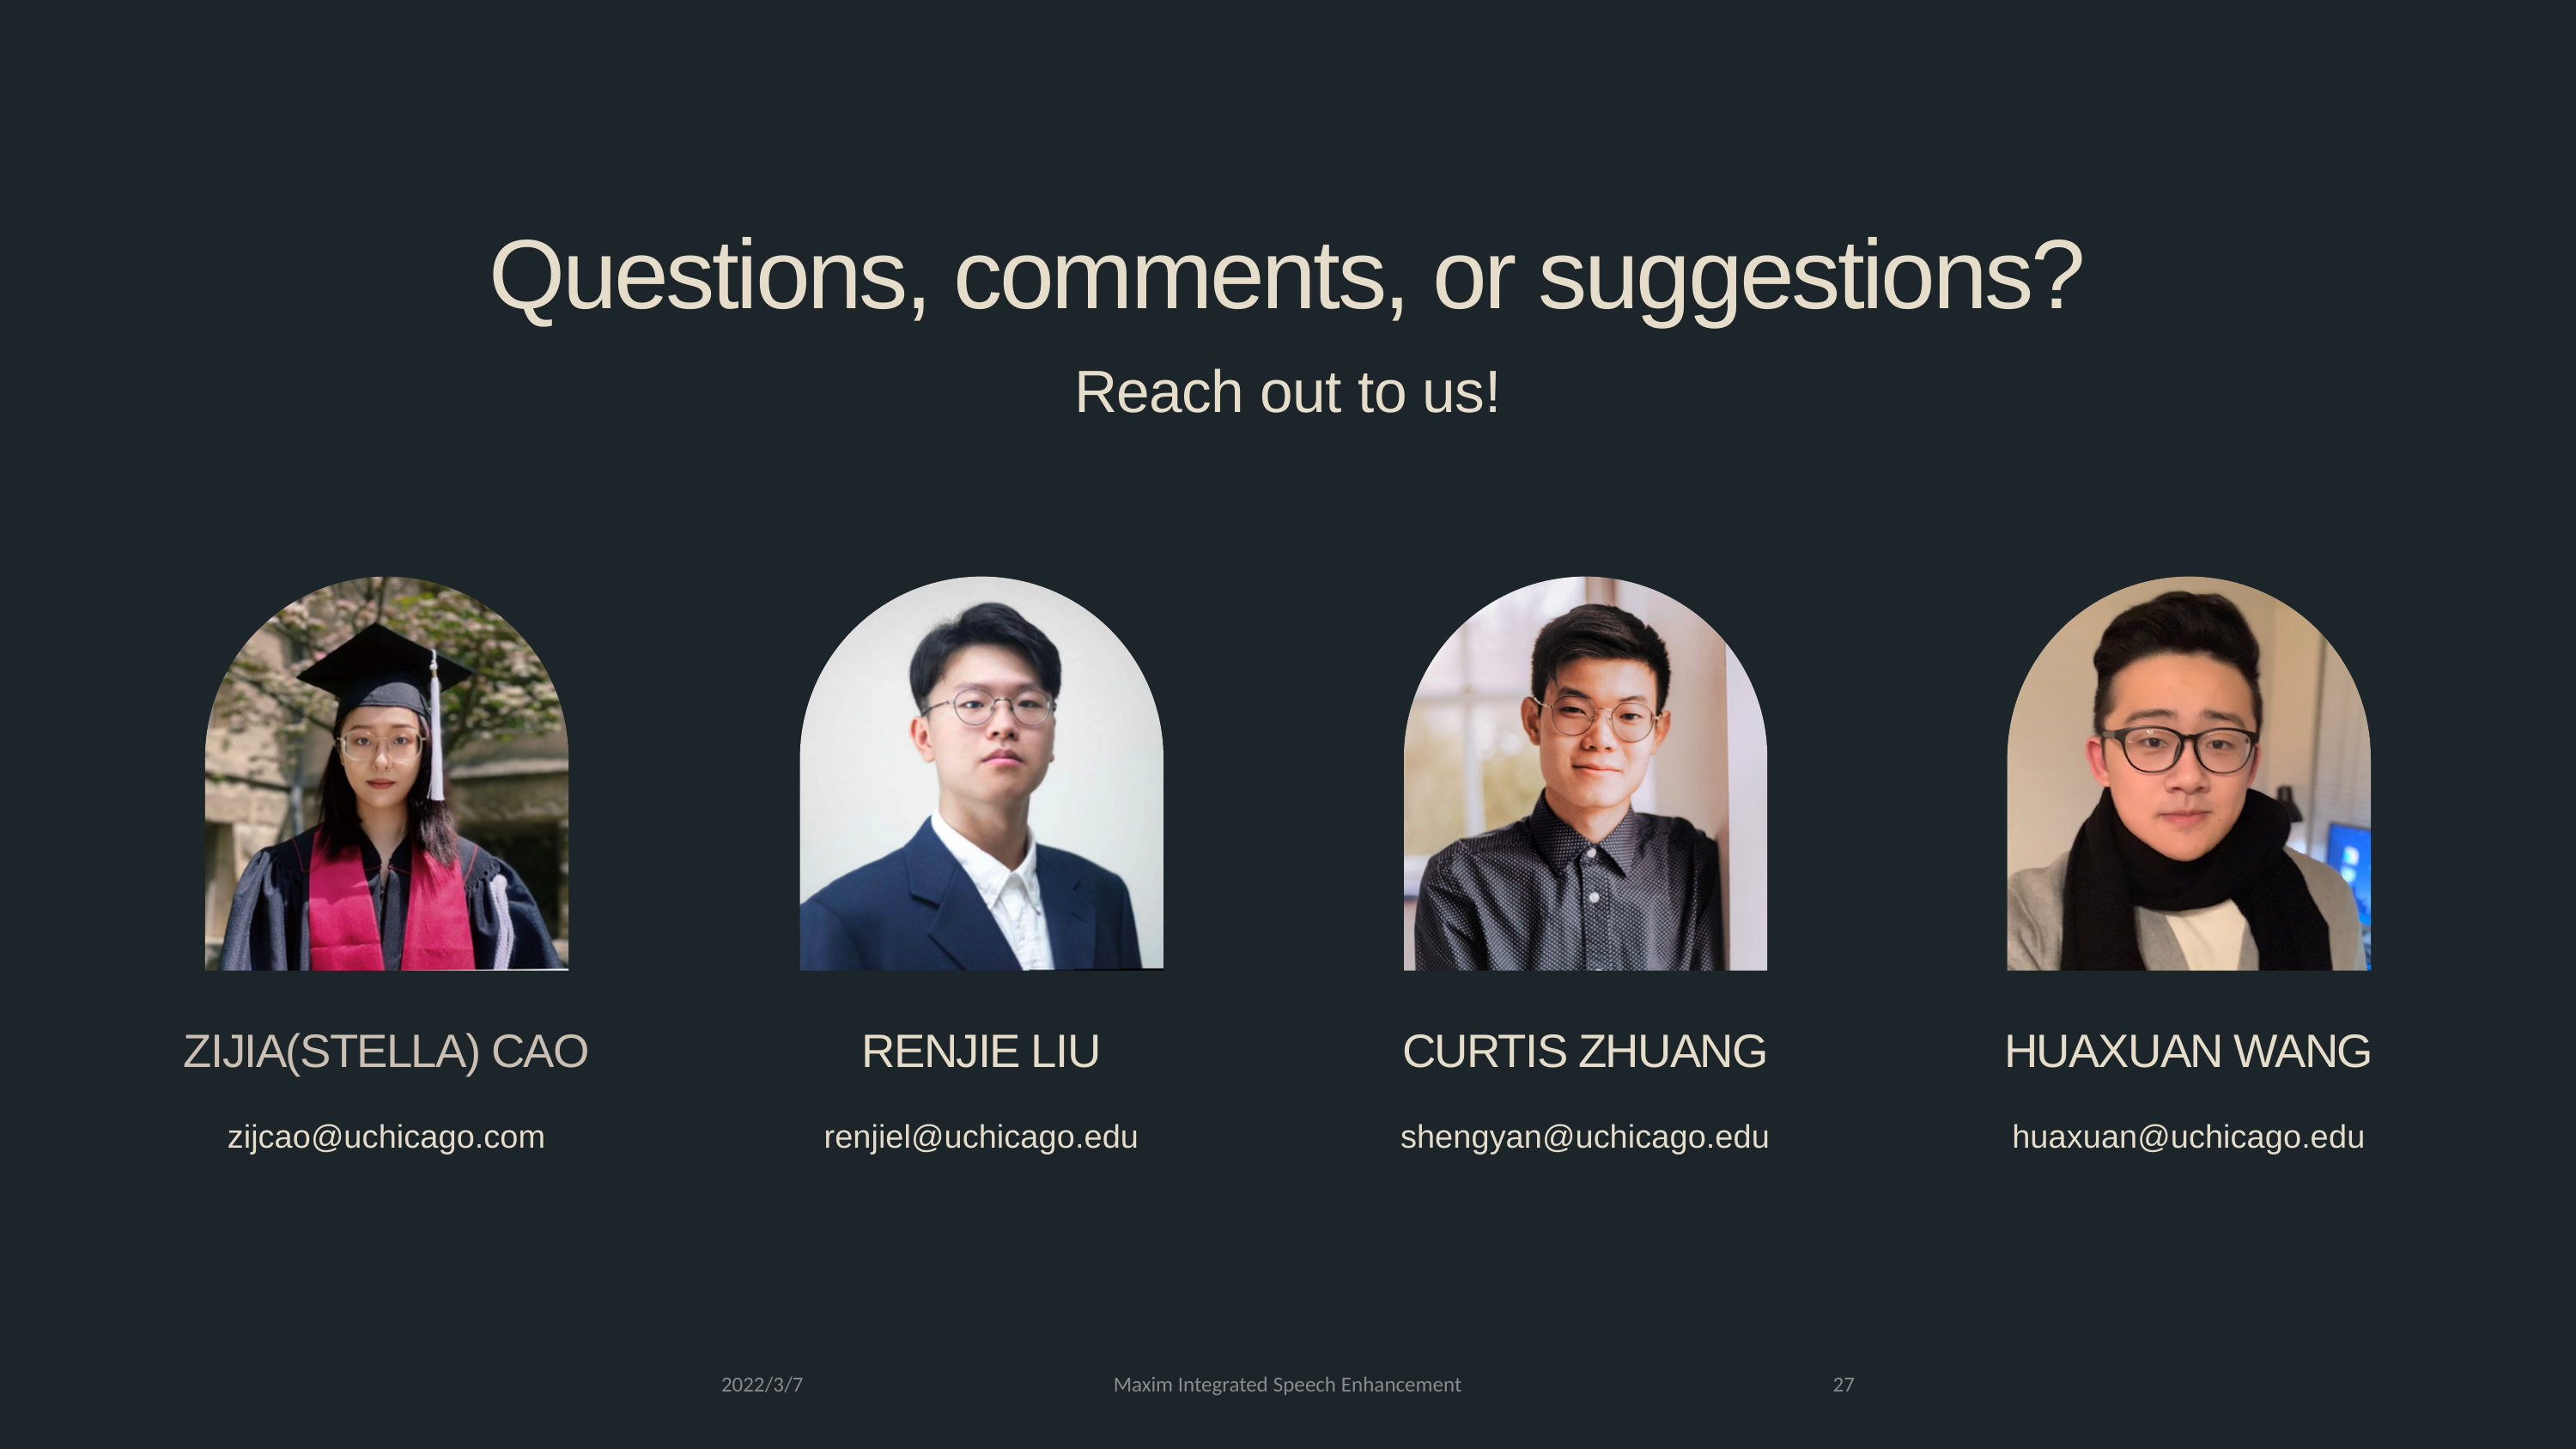

Questions, comments, or suggestions?
Reach out to us!

ZIJIA(STELLA) CAO
RENJIE LIU
CURTIS ZHUANG
HUAXUAN WANG
zijcao@uchicago.com
renjiel@uchicago.edu
shengyan@uchicago.edu
huaxuan@uchicago.edu
2022/3/7
Maxim Integrated Speech Enhancement
27